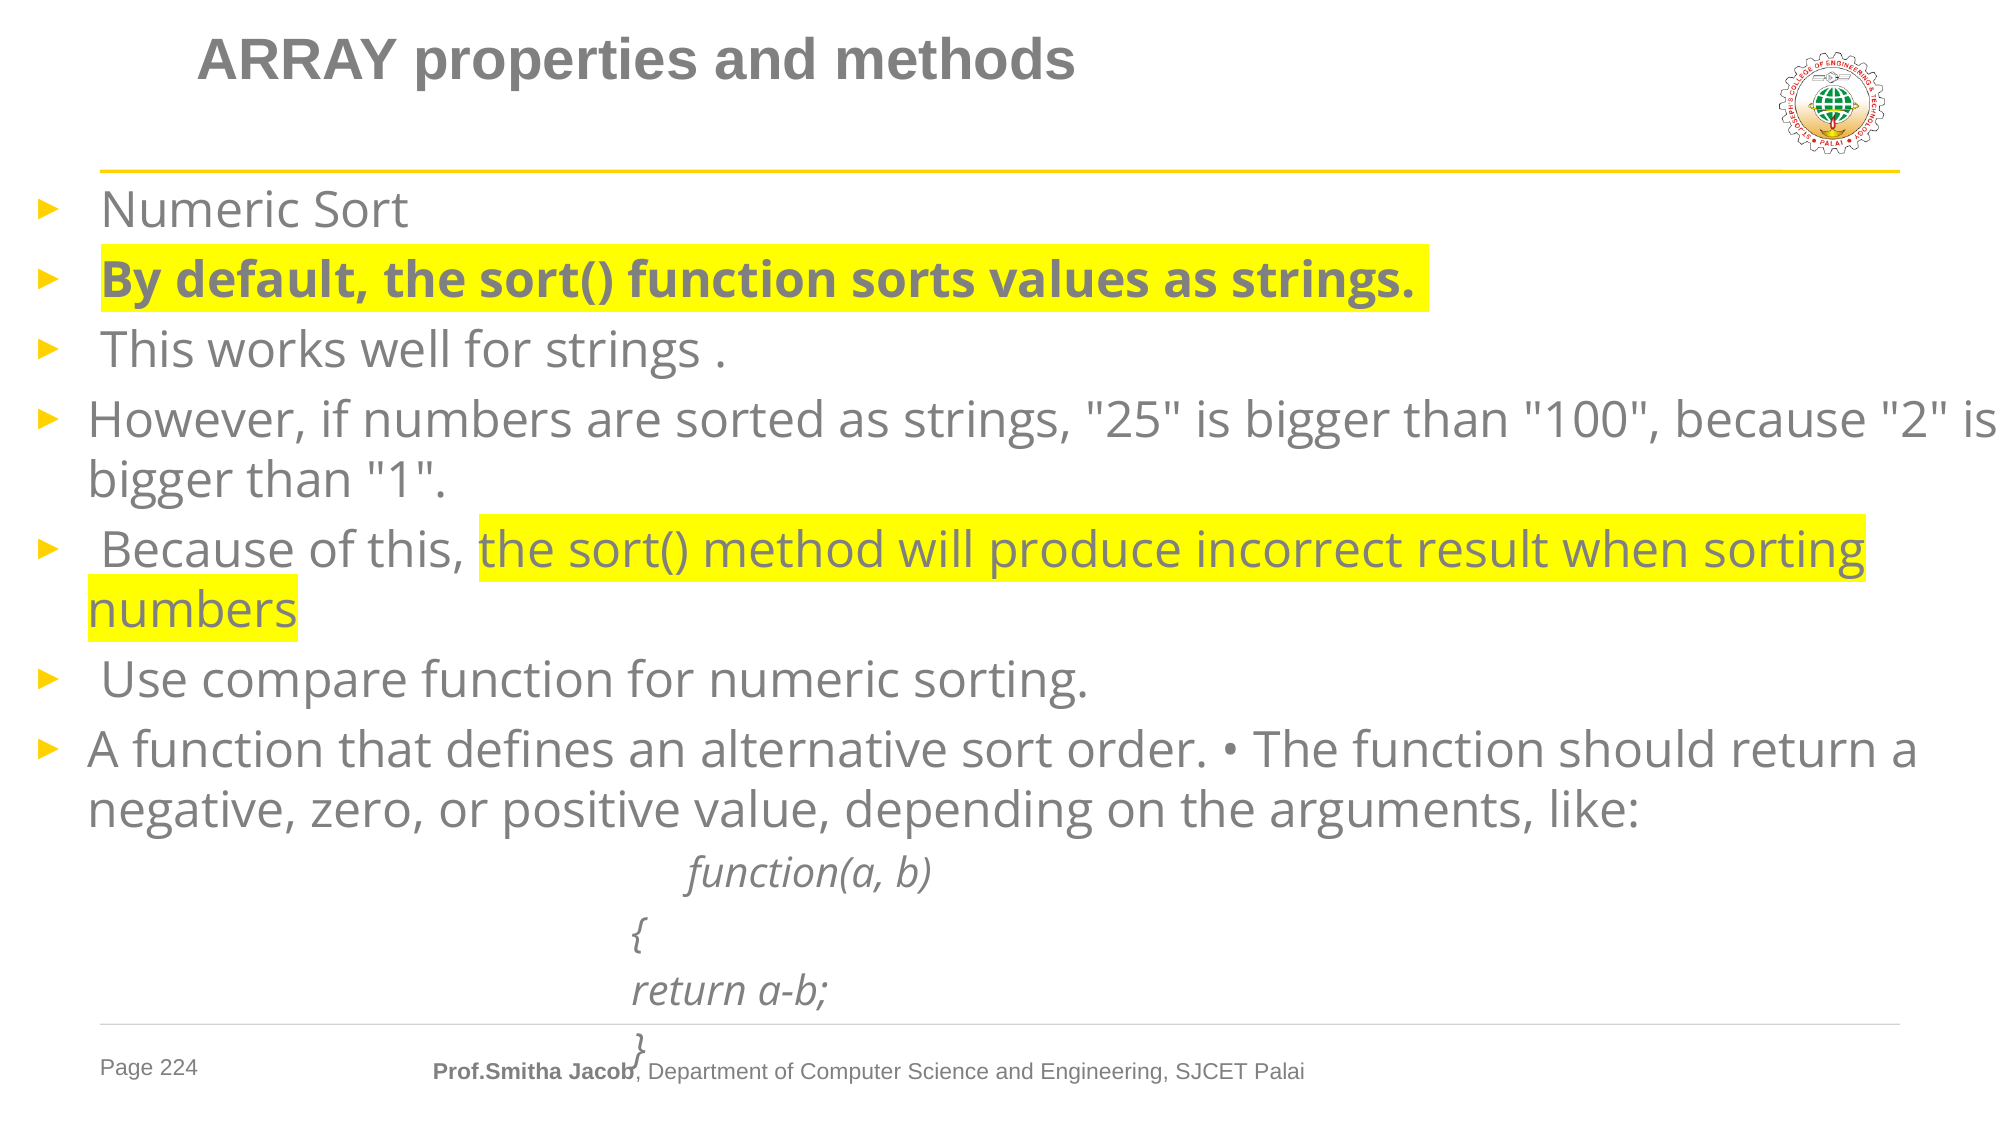

# ARRAY properties and methods
 Numeric Sort
 By default, the sort() function sorts values as strings.
 This works well for strings .
However, if numbers are sorted as strings, "25" is bigger than "100", because "2" is bigger than "1".
 Because of this, the sort() method will produce incorrect result when sorting numbers
 Use compare function for numeric sorting.
A function that defines an alternative sort order. • The function should return a negative, zero, or positive value, depending on the arguments, like:
				function(a, b)
				{
				return a-b;
				}